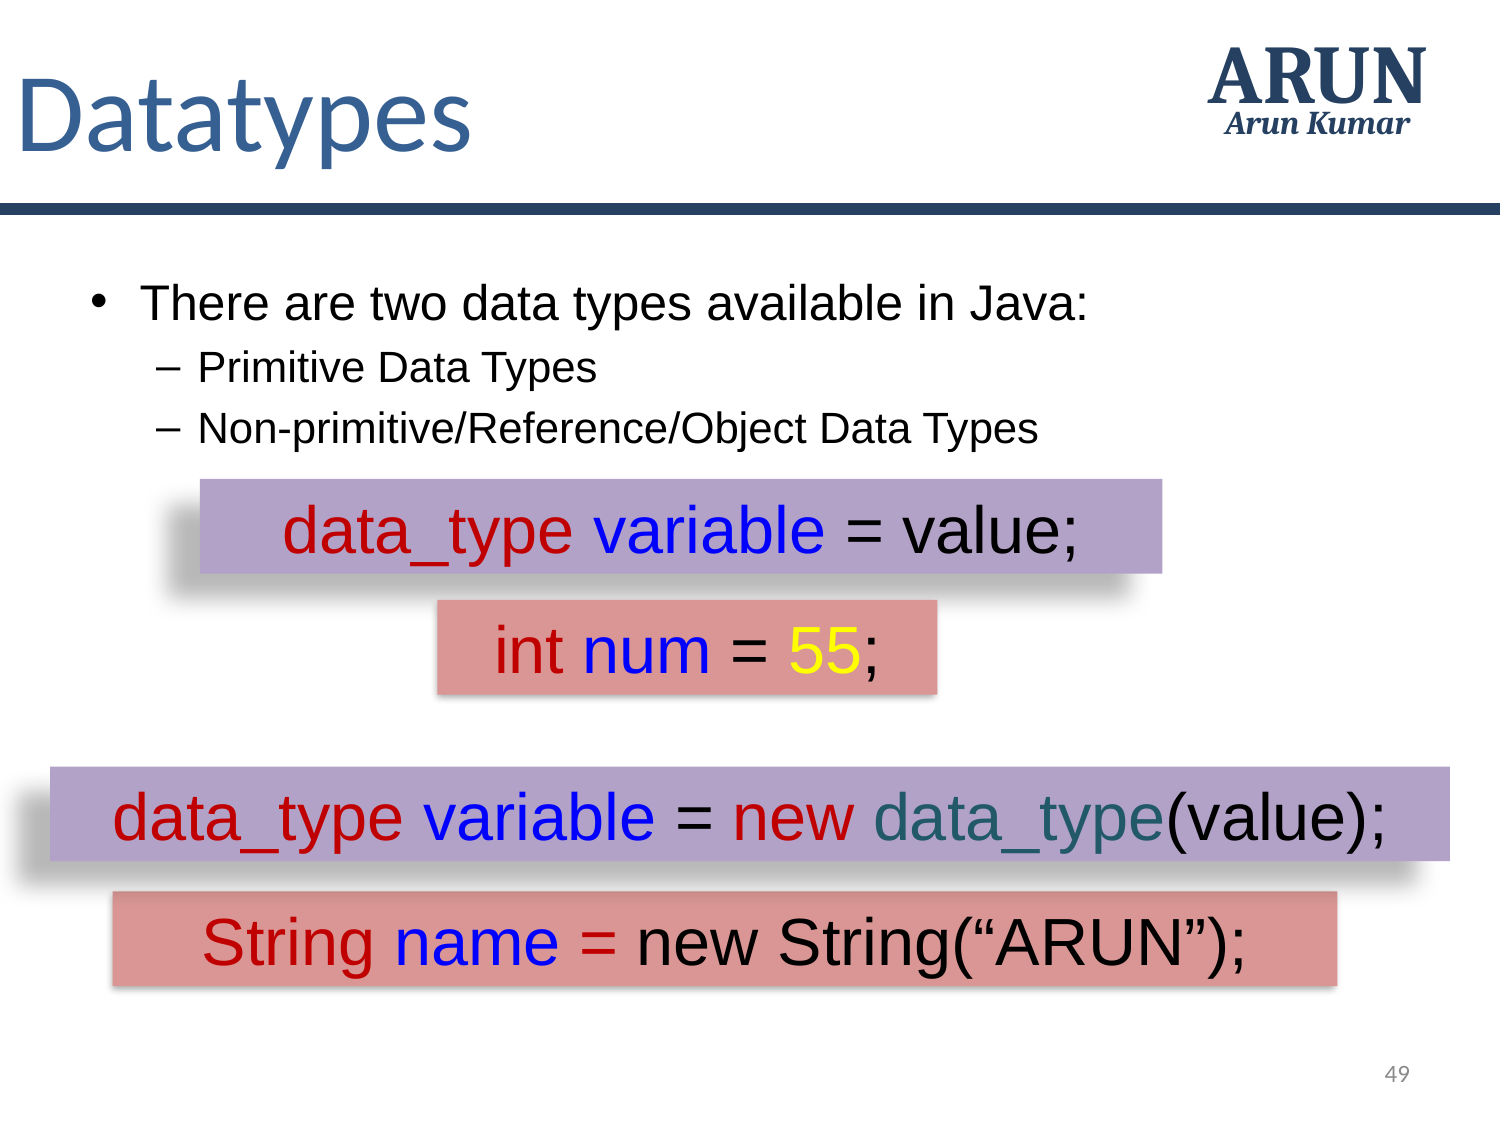

Datatypes

ARUN
Arun Kumar

There are two data types available in Java:
Primitive Data Types
Non-primitive/Reference/Object Data Types

data_type variable = value;
int num = 55;
data_type variable = new data_type(value);
String name = new String(“ARUN”);
49